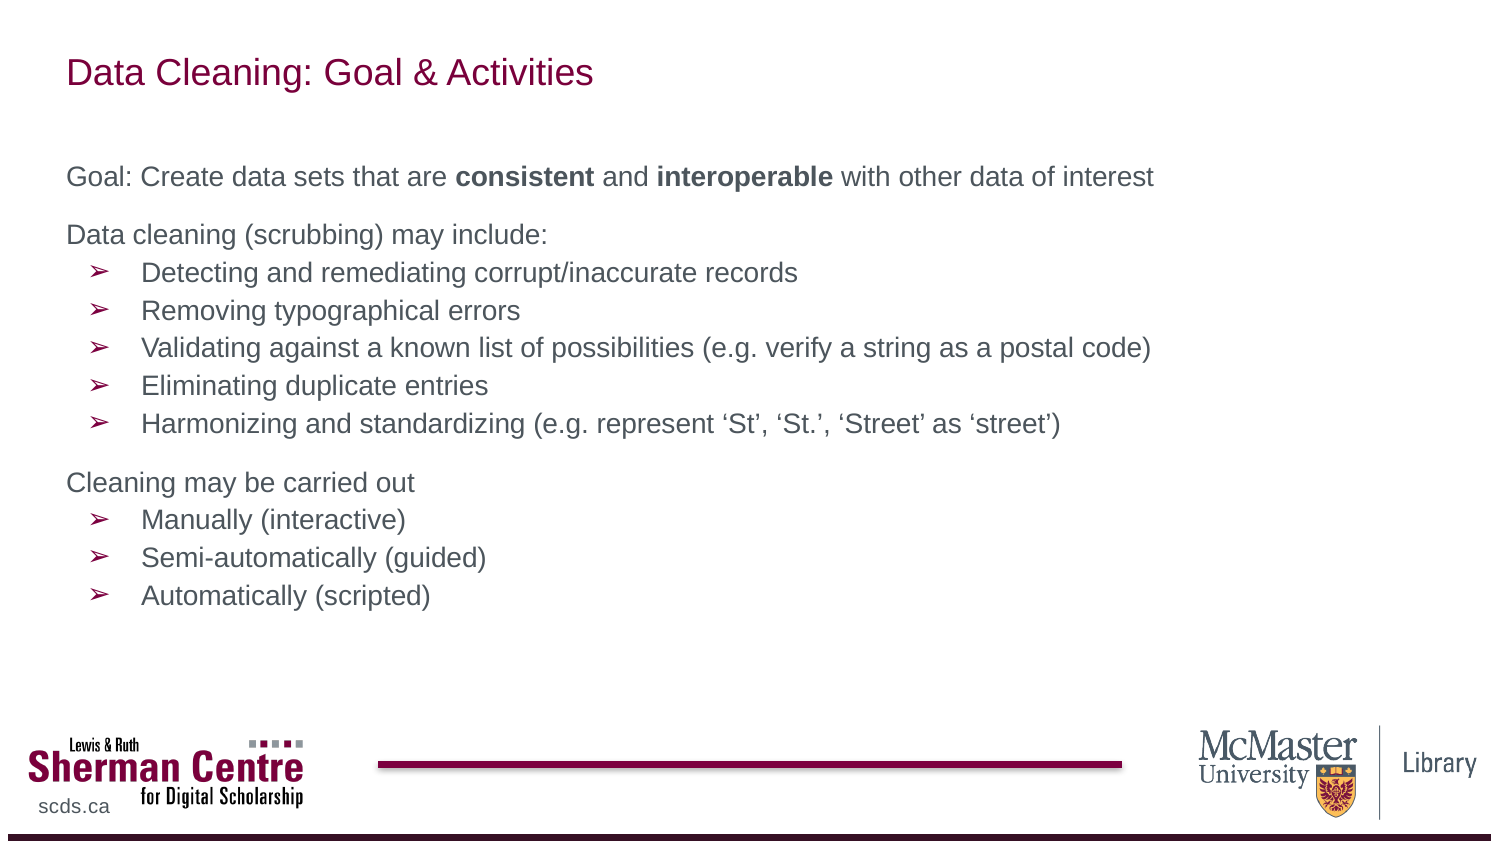

# Data Cleaning: Goal & Activities
Goal: Create data sets that are consistent and interoperable with other data of interest
Data cleaning (scrubbing) may include:
Detecting and remediating corrupt/inaccurate records
Removing typographical errors
Validating against a known list of possibilities (e.g. verify a string as a postal code)
Eliminating duplicate entries
Harmonizing and standardizing (e.g. represent ‘St’, ‘St.’, ‘Street’ as ‘street’)
Cleaning may be carried out
Manually (interactive)
Semi-automatically (guided)
Automatically (scripted)